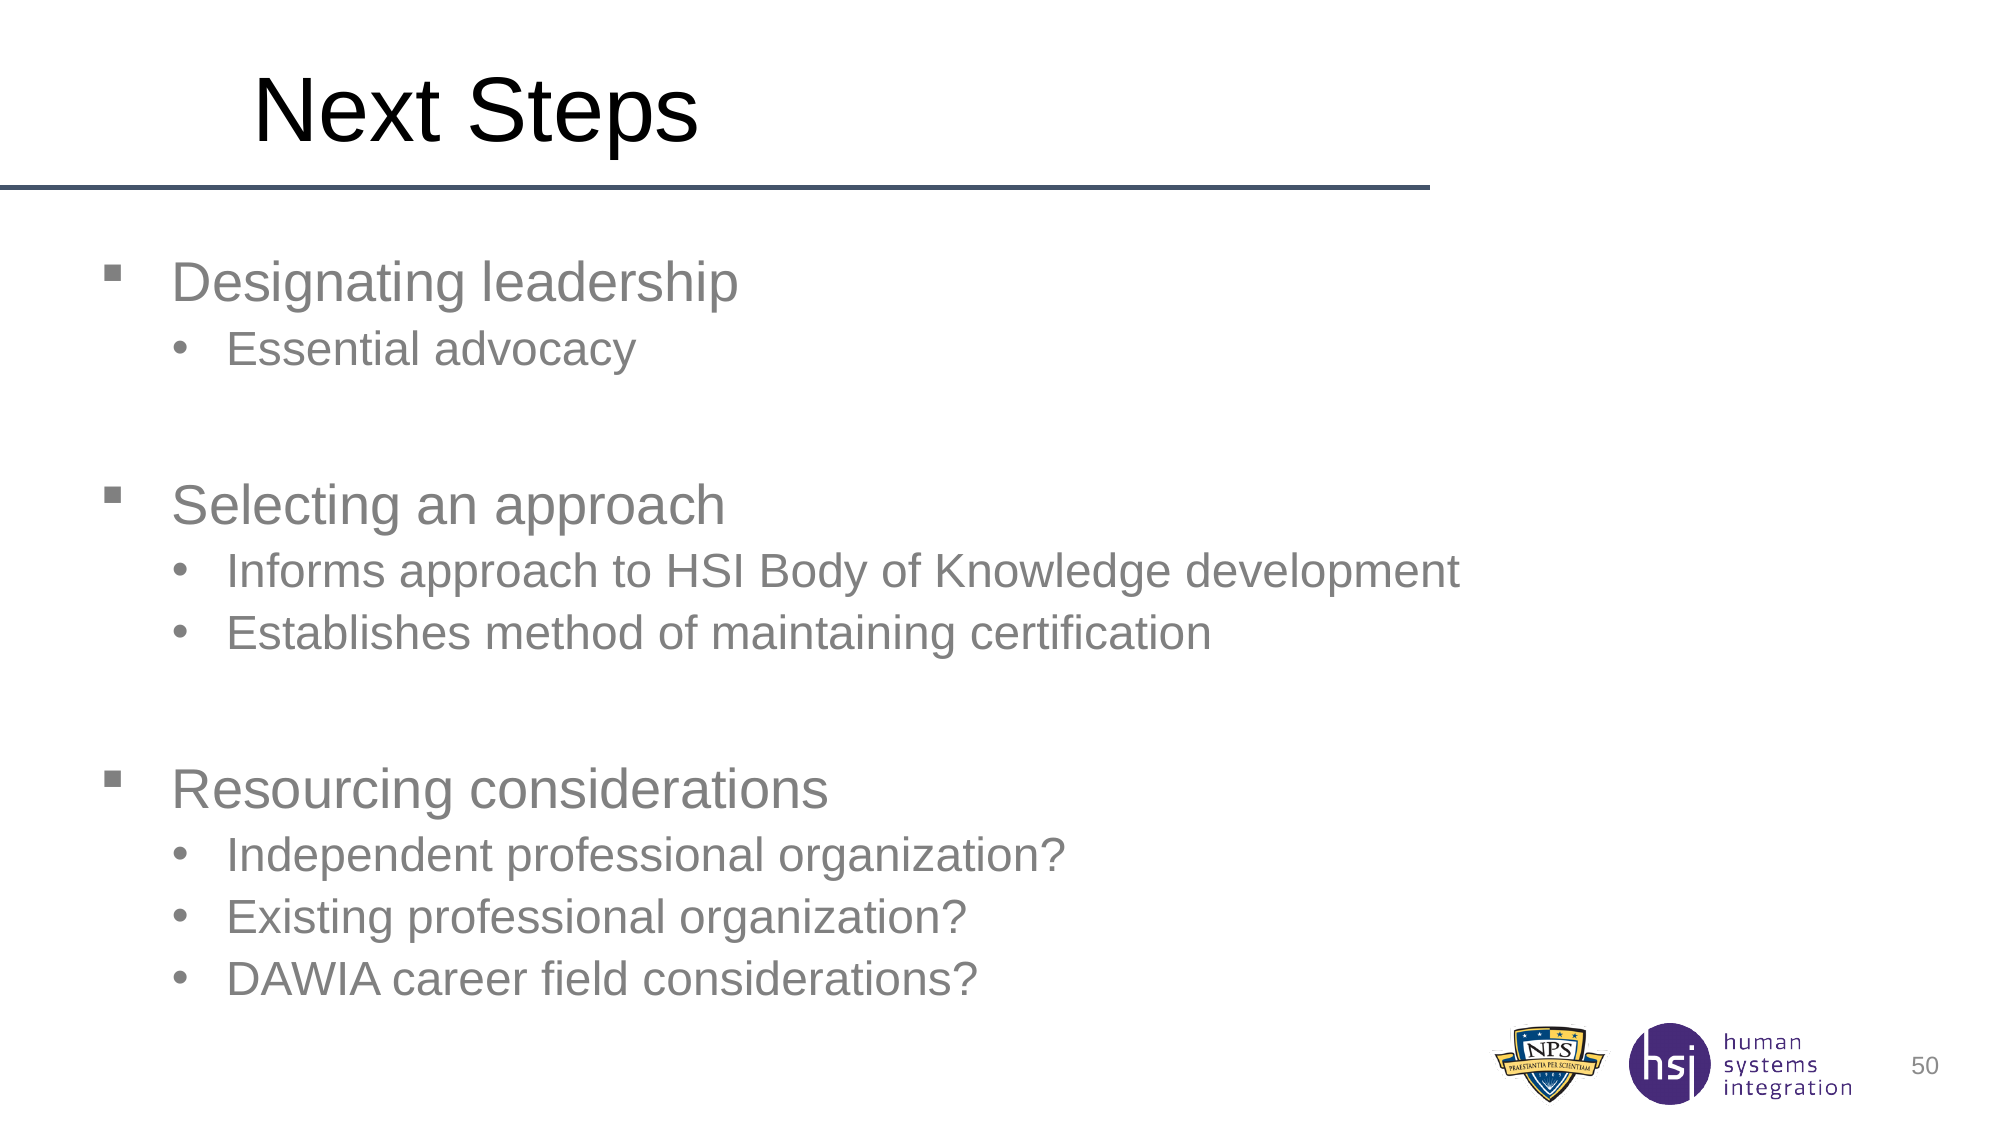

# Next Steps
Designating leadership
Essential advocacy

Selecting an approach
Informs approach to HSI Body of Knowledge development
Establishes method of maintaining certification

Resourcing considerations
Independent professional organization?
Existing professional organization?
DAWIA career field considerations?
50